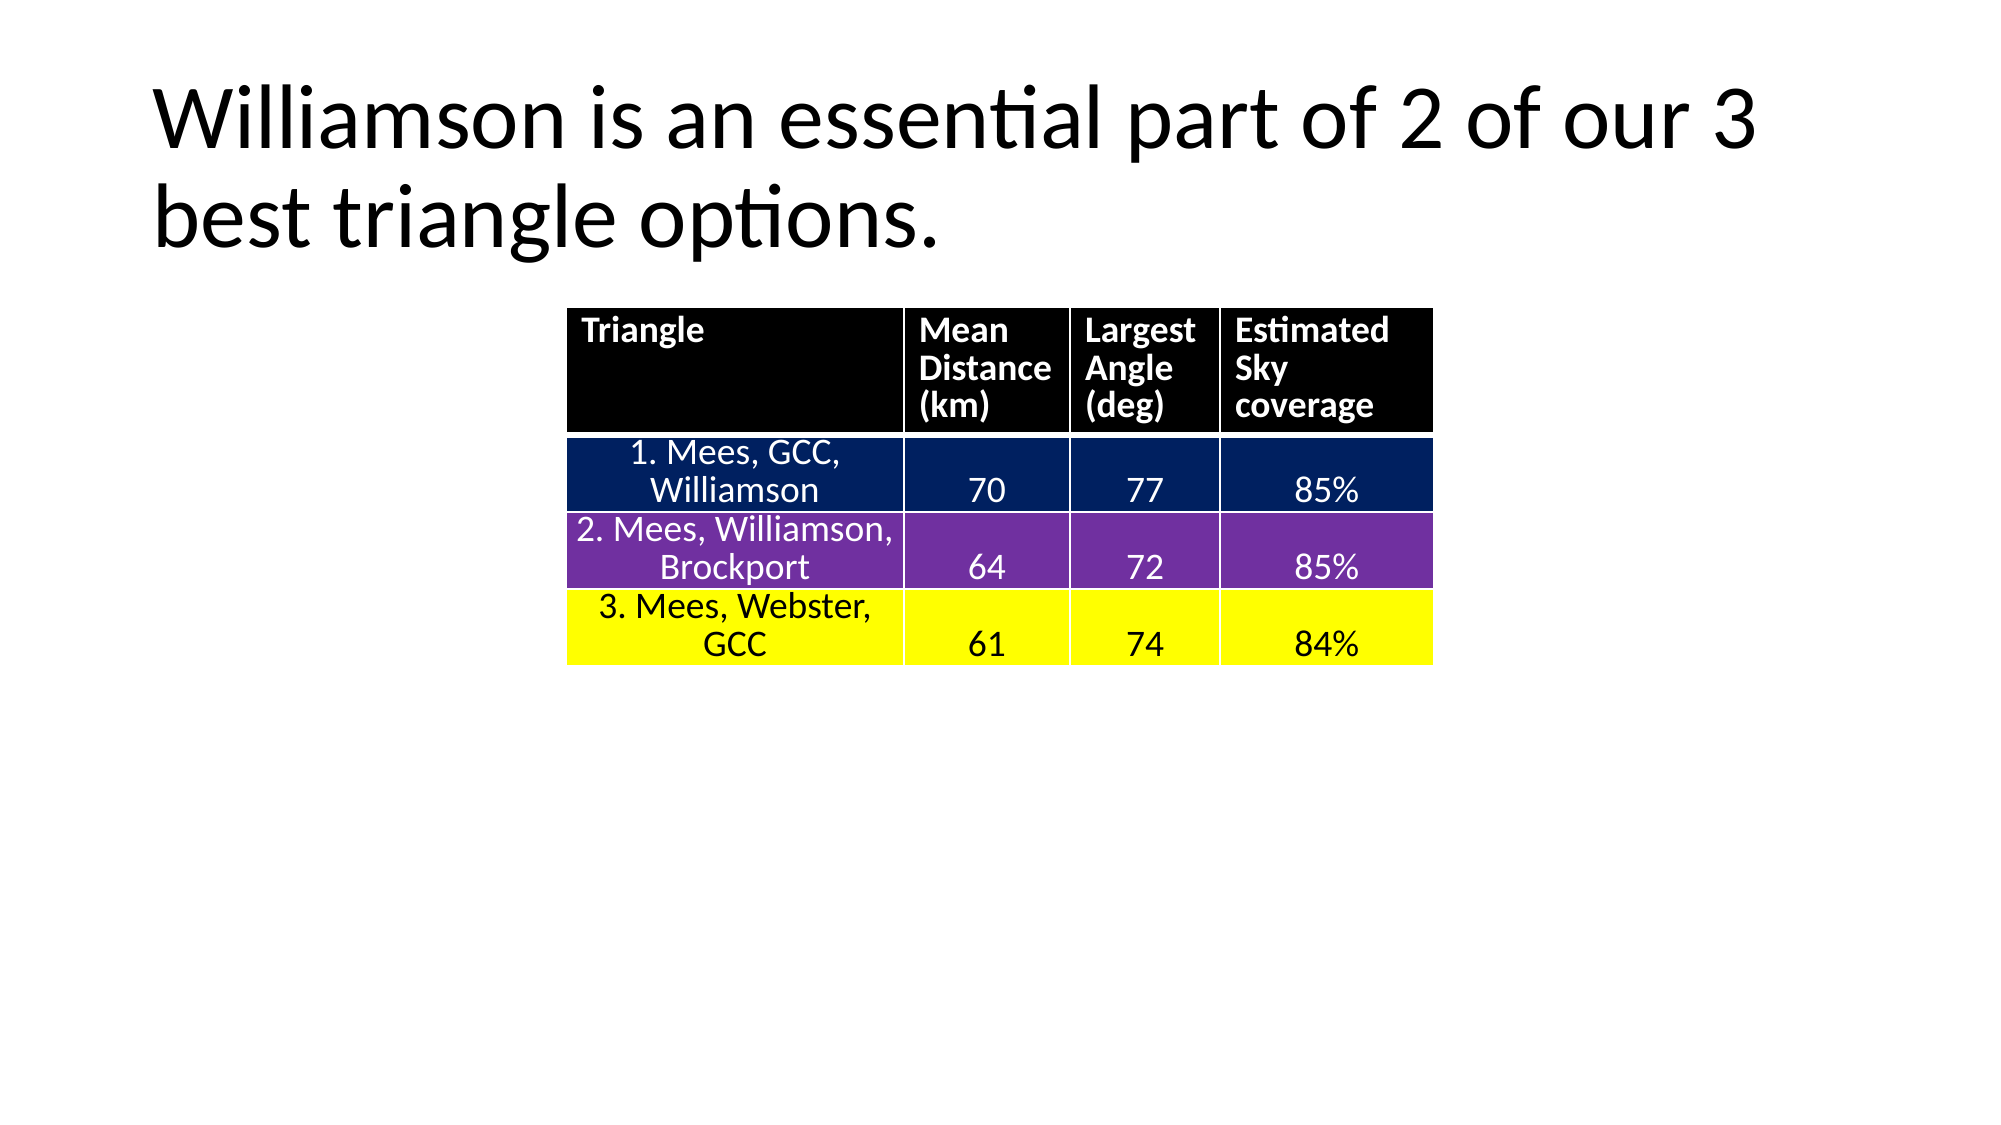

# Williamson is an essential part of 2 of our 3 best triangle options.
| Triangle | Mean Distance (km) | Largest Angle (deg) | Estimated Sky coverage |
| --- | --- | --- | --- |
| 1. Mees, GCC, Williamson | 70 | 77 | 85% |
| 2. Mees, Williamson, Brockport | 64 | 72 | 85% |
| 3. Mees, Webster, GCC | 61 | 74 | 84% |